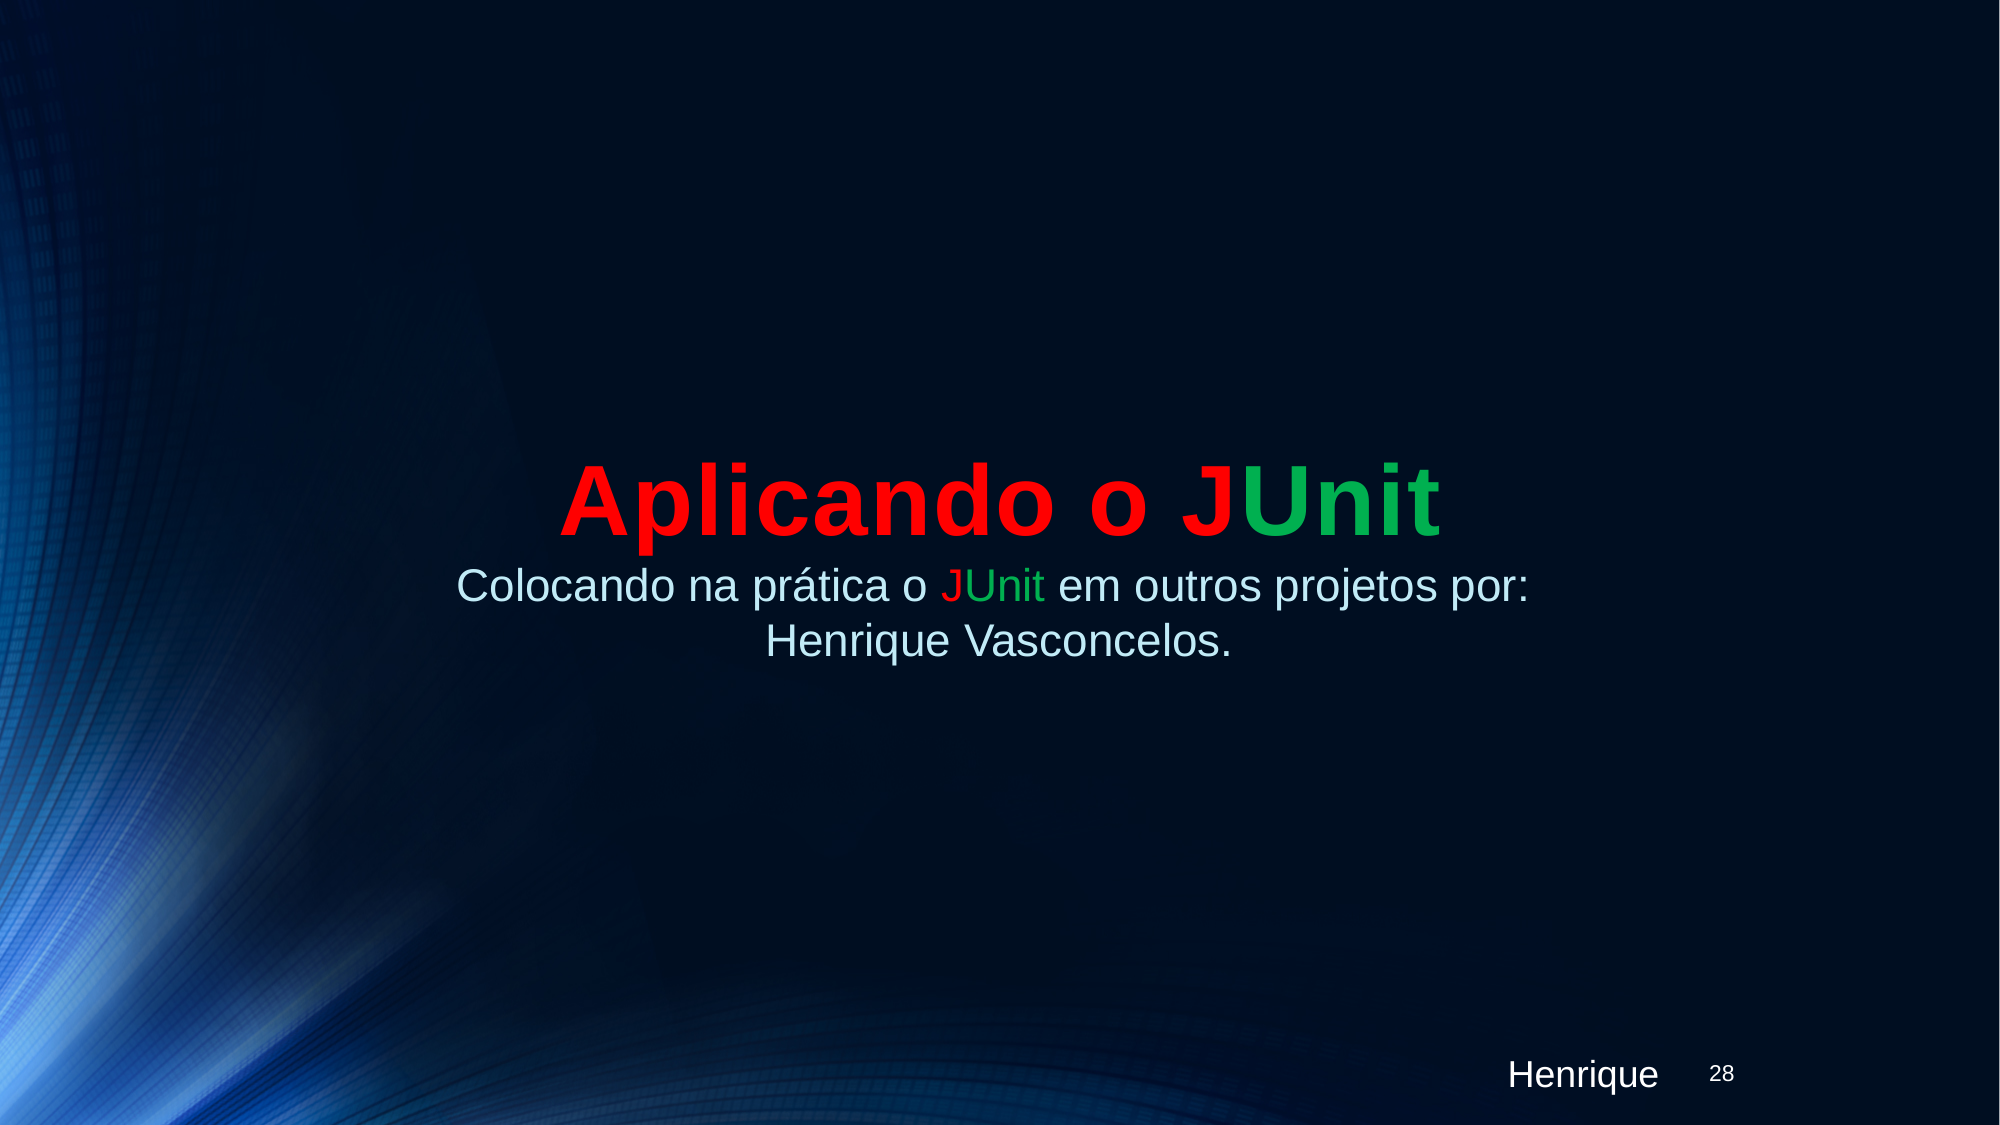

Aplicando o JUnit
Colocando na prática o JUnit em outros projetos por:
Henrique Vasconcelos.
Henrique
28